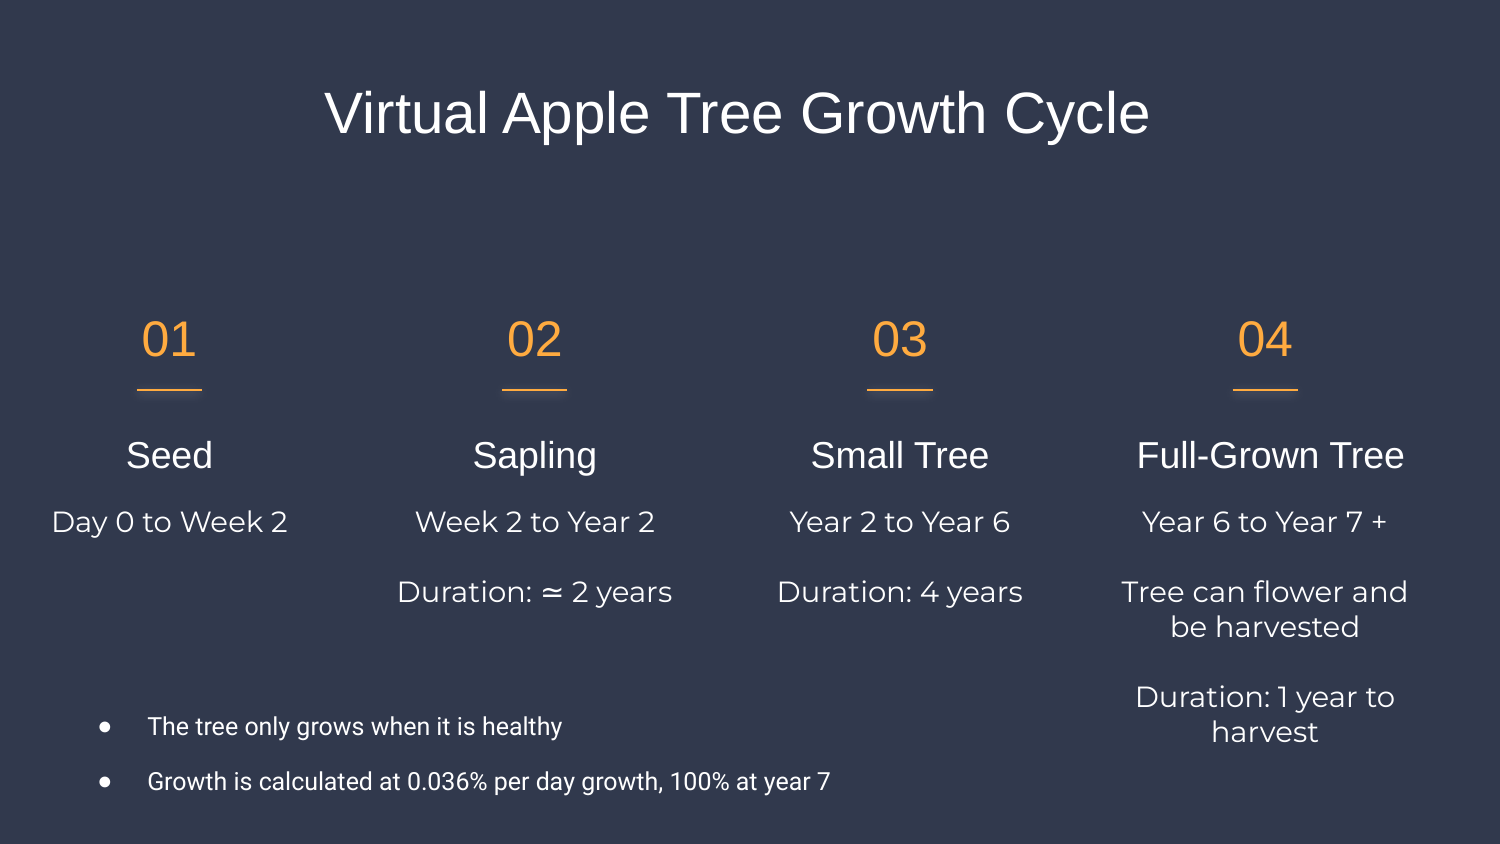

Virtual Apple Tree Growth Cycle
01
02
03
04
Sapling
Small Tree

Full-Grown Tree
Seed
Week 2 to Year 2

Duration: ≃ 2 years
Day 0 to Week 2

Year 2 to Year 6

Duration: 4 years

Year 6 to Year 7 +

Tree can flower and be harvested

Duration: 1 year to harvest

The tree only grows when it is healthy
Growth is calculated at 0.036% per day growth, 100% at year 7